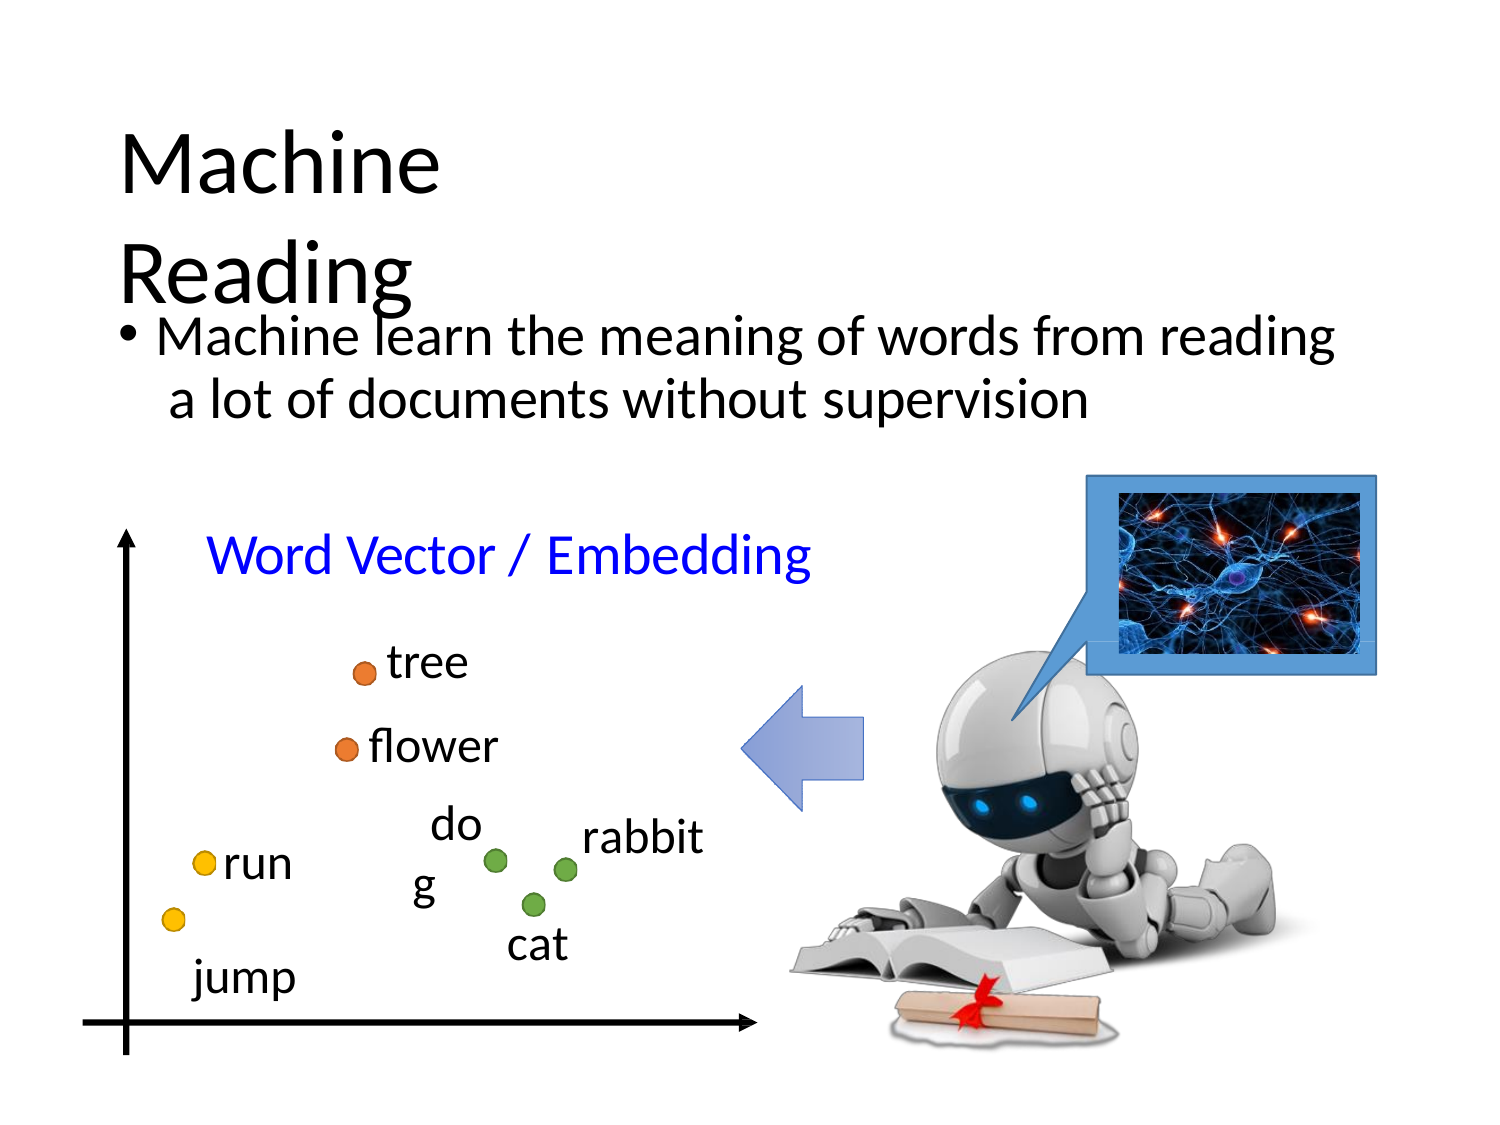

# Machine Reading
Machine learn the meaning of words from reading  a lot of documents without supervision

Word Vector / Embedding

tree  flower
dog

rabbit
run  jump

cat